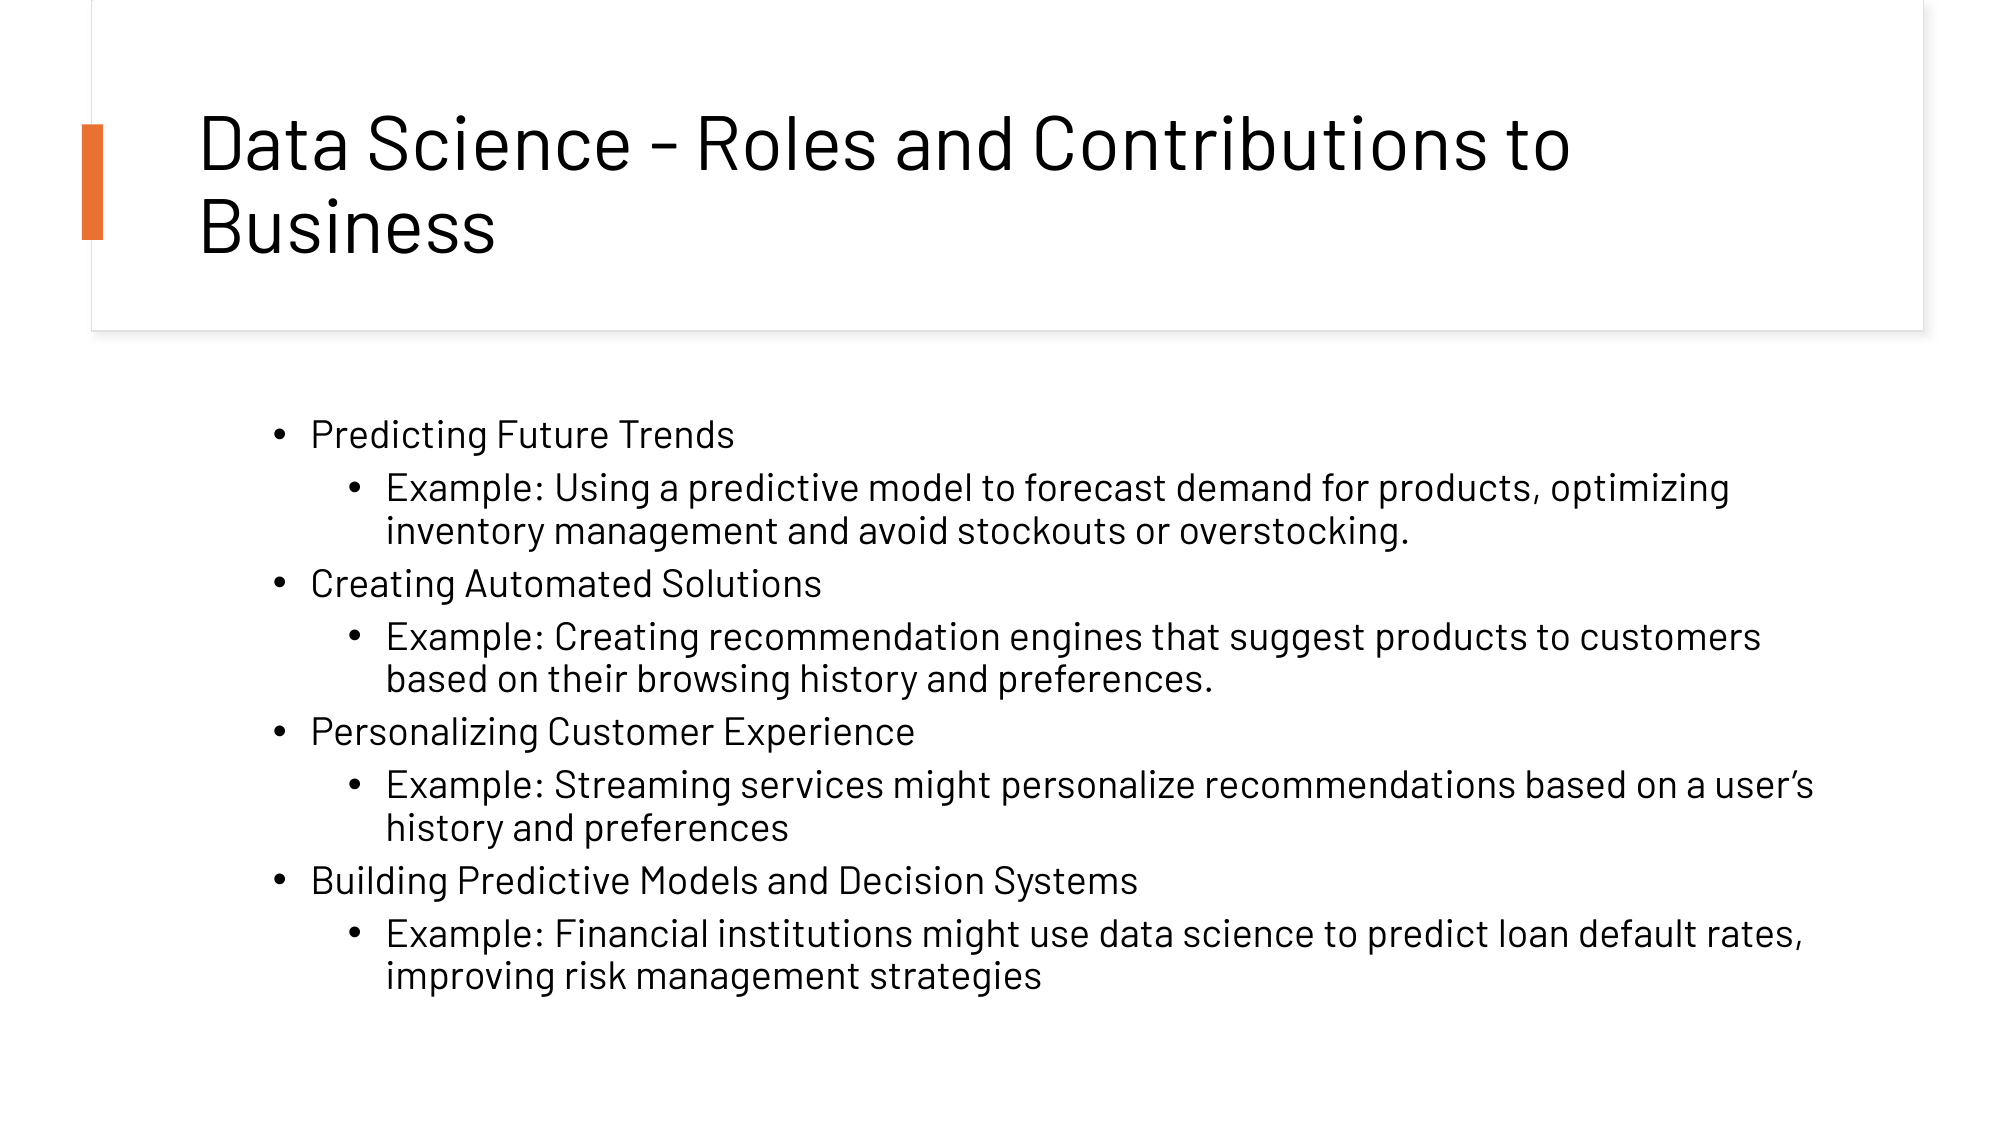

# Data Science - Roles and Contributions to Business

Predicting Future Trends
Example: Using a predictive model to forecast demand for products, optimizing inventory management and avoid stockouts or overstocking.
Creating Automated Solutions
Example: Creating recommendation engines that suggest products to customers based on their browsing history and preferences.
Personalizing Customer Experience
Example: Streaming services might personalize recommendations based on a user’s history and preferences
Building Predictive Models and Decision Systems
Example: Financial institutions might use data science to predict loan default rates, improving risk management strategies